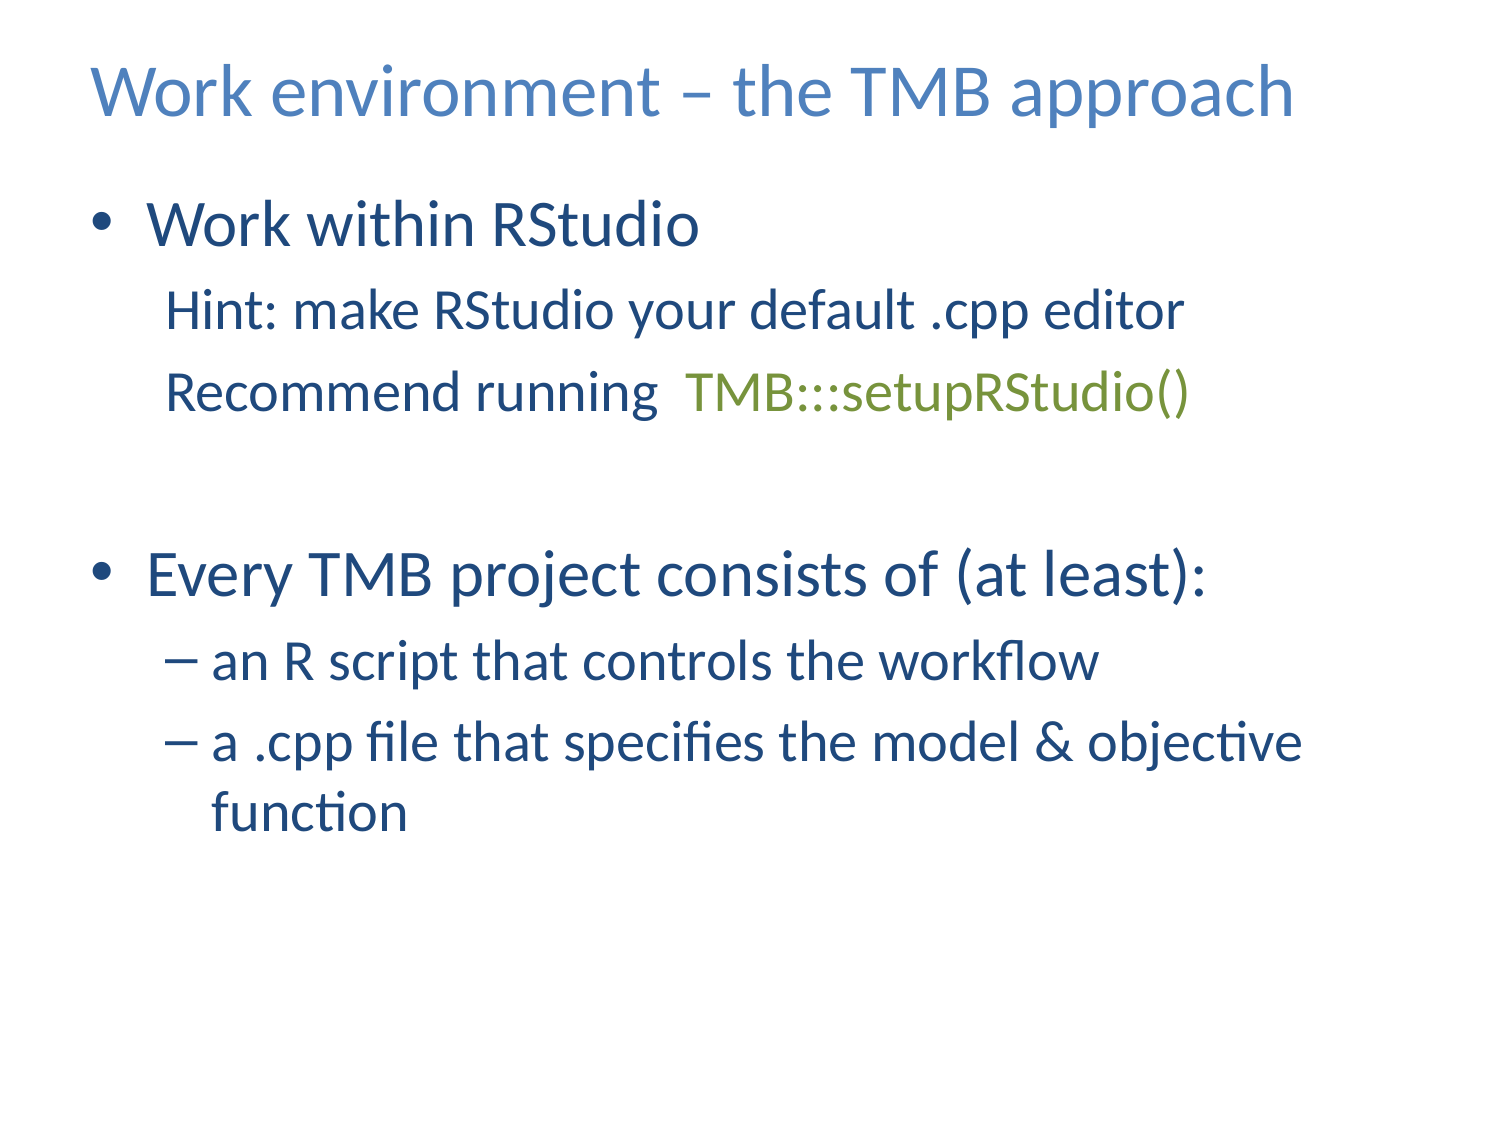

# Work environment – the TMB approach
Work within RStudio
Hint: make RStudio your default .cpp editor
Recommend running  TMB:::setupRStudio()

Every TMB project consists of (at least):
an R script that controls the workflow
a .cpp file that specifies the model & objective function